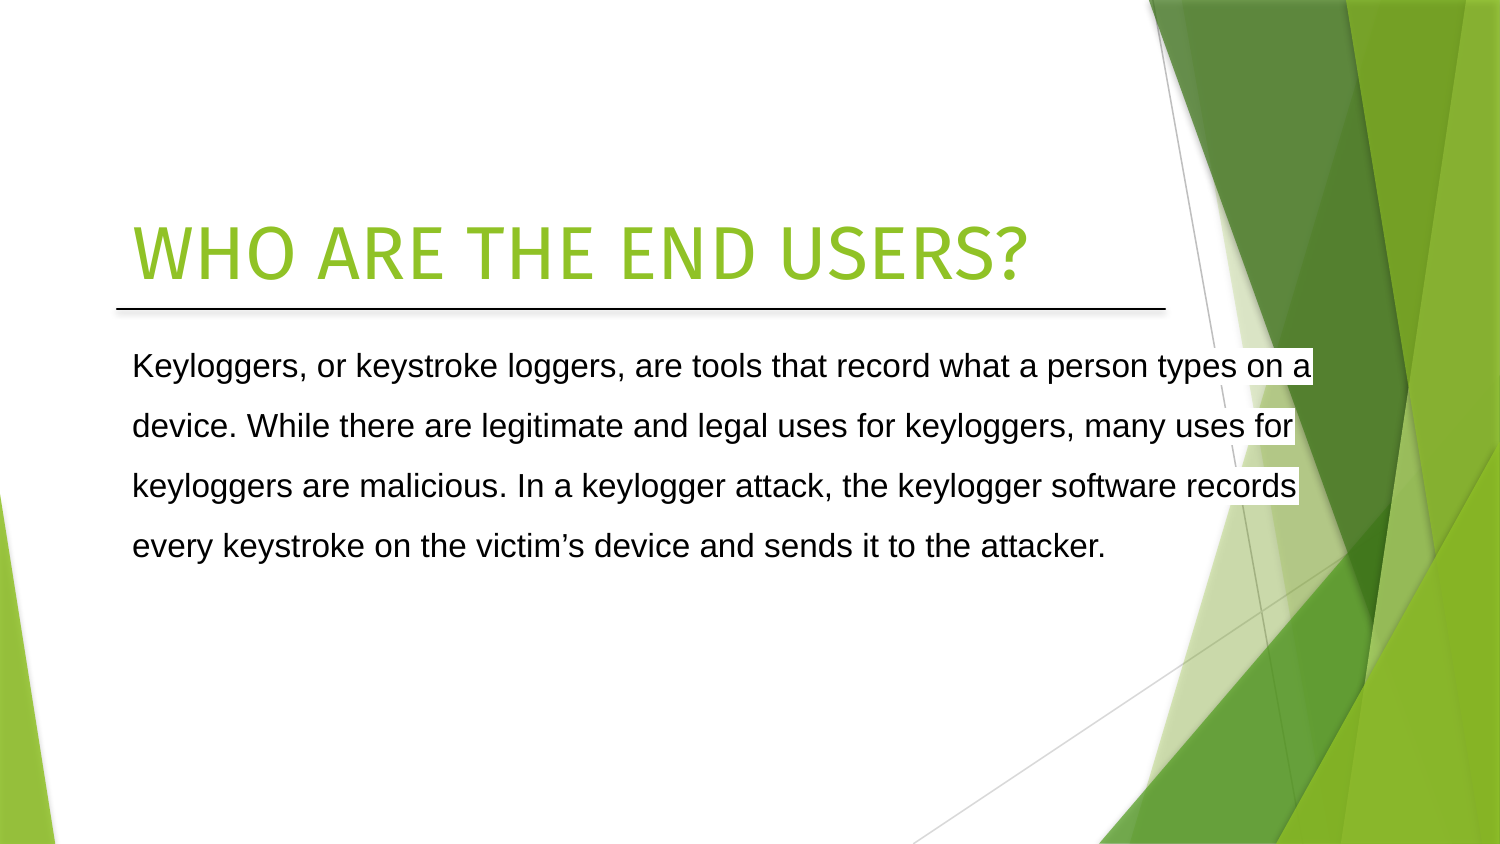

# WHO ARE THE END USERS?
Keyloggers, or keystroke loggers, are tools that record what a person types on a device. While there are legitimate and legal uses for keyloggers, many uses for keyloggers are malicious. In a keylogger attack, the keylogger software records every keystroke on the victim’s device and sends it to the attacker.